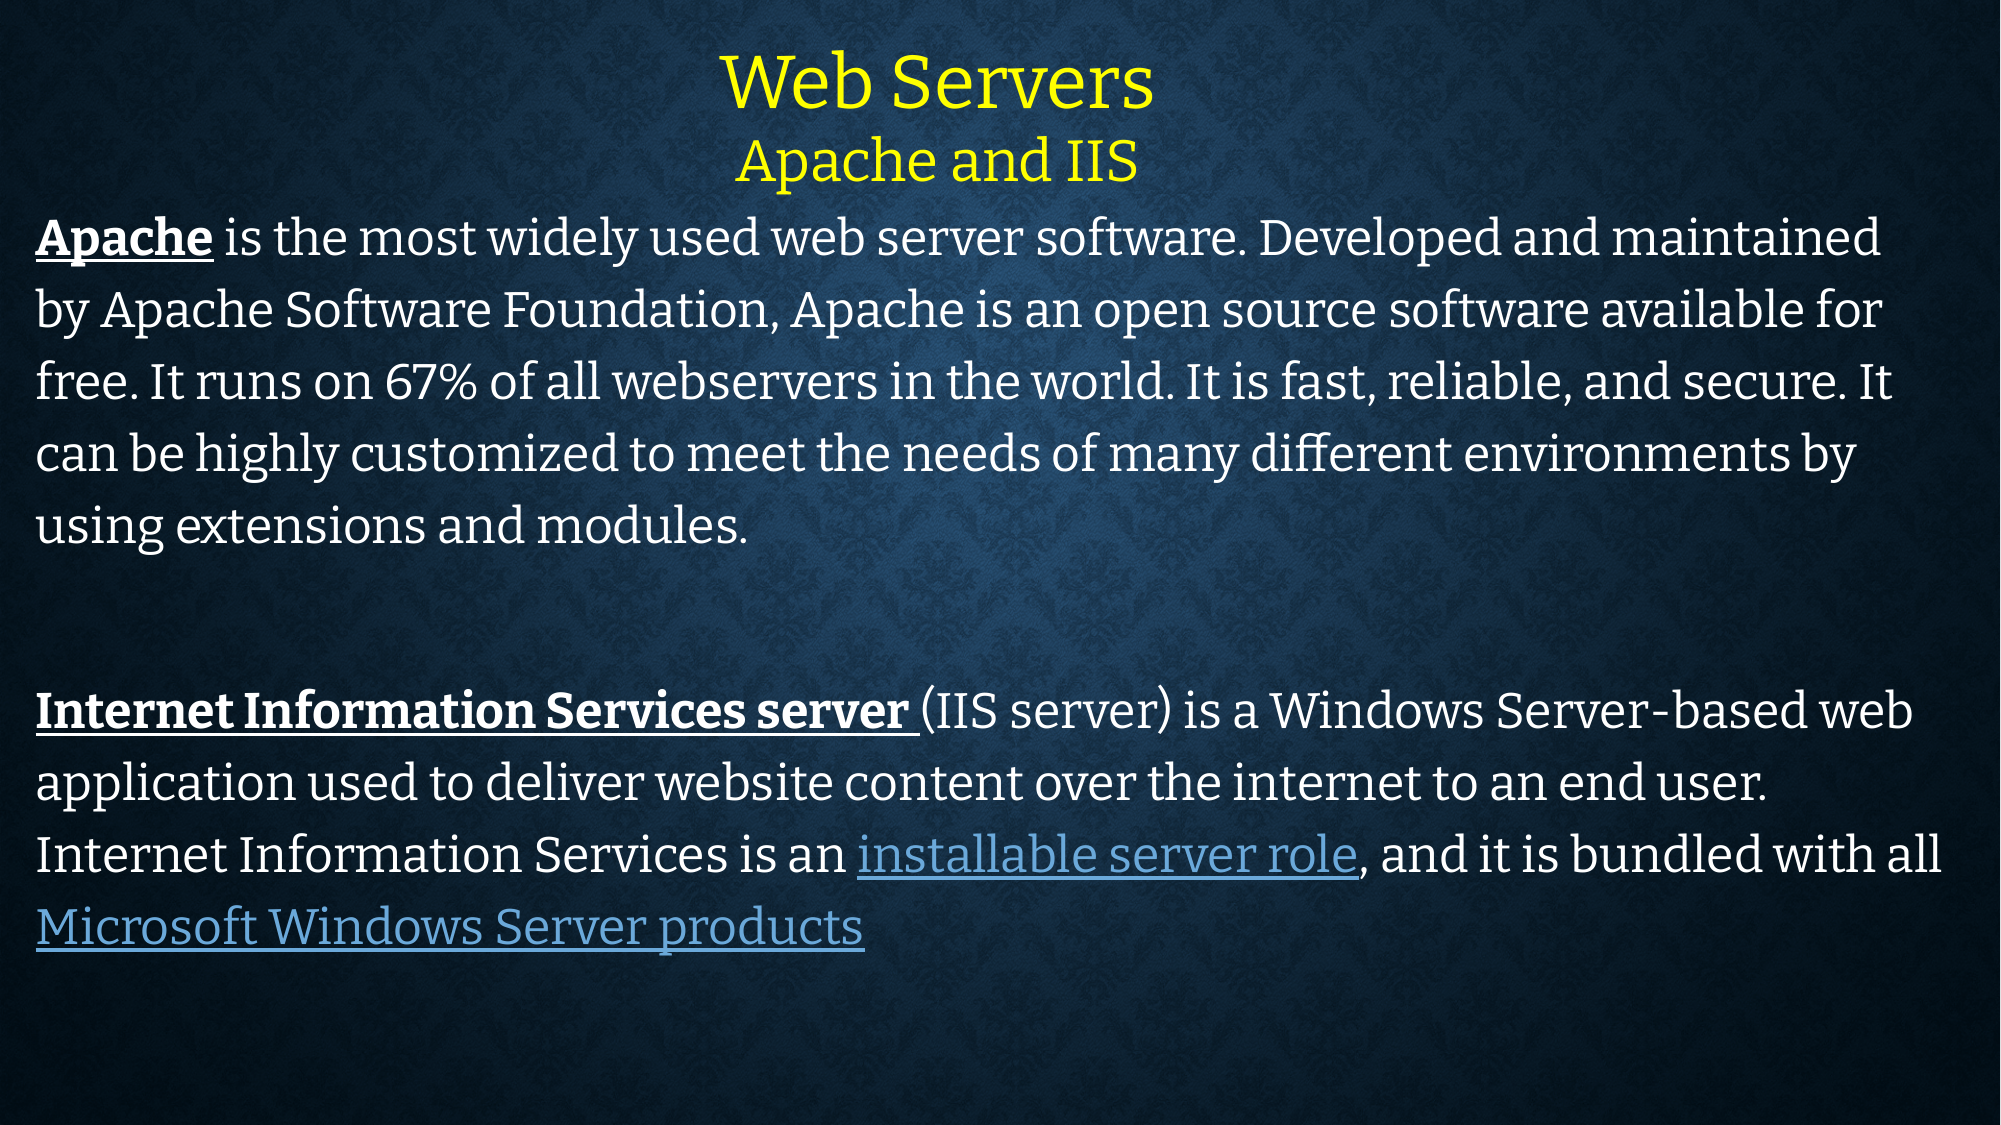

Web Servers
Apache and IIS
Apache is the most widely used web server software. Developed and maintained by Apache Software Foundation, Apache is an open source software available for free. It runs on 67% of all webservers in the world. It is fast, reliable, and secure. It can be highly customized to meet the needs of many different environments by using extensions and modules.

Internet Information Services server (IIS server) is a Windows Server-based web application used to deliver website content over the internet to an end user. Internet Information Services is an installable server role, and it is bundled with all Microsoft Windows Server products